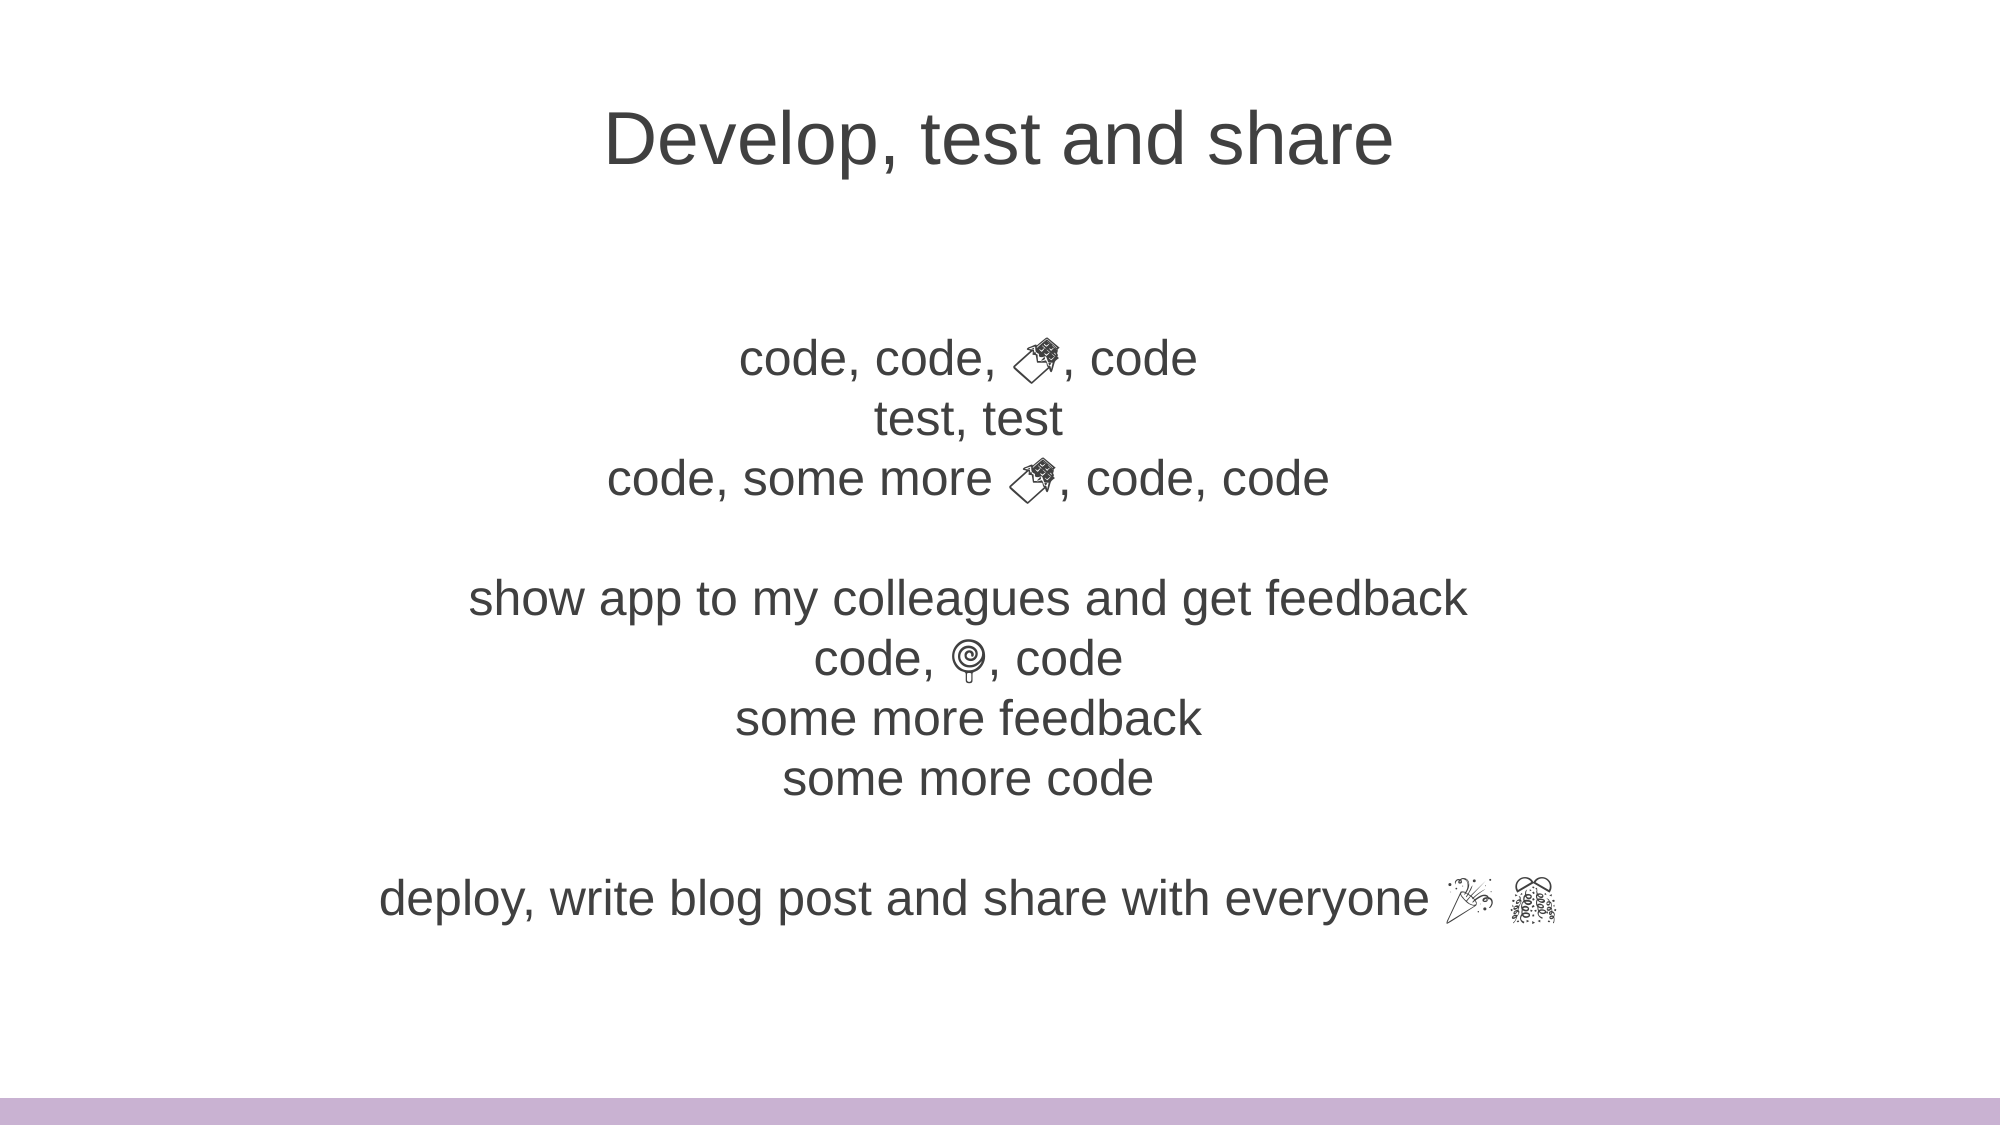

Develop, test and share

code, code, 🍫, code
test, test
code, some more 🍫, code, code
show app to my colleagues and get feedback
code, 🍭, code
some more feedback
some more code
deploy, write blog post and share with everyone 🎉 🎊